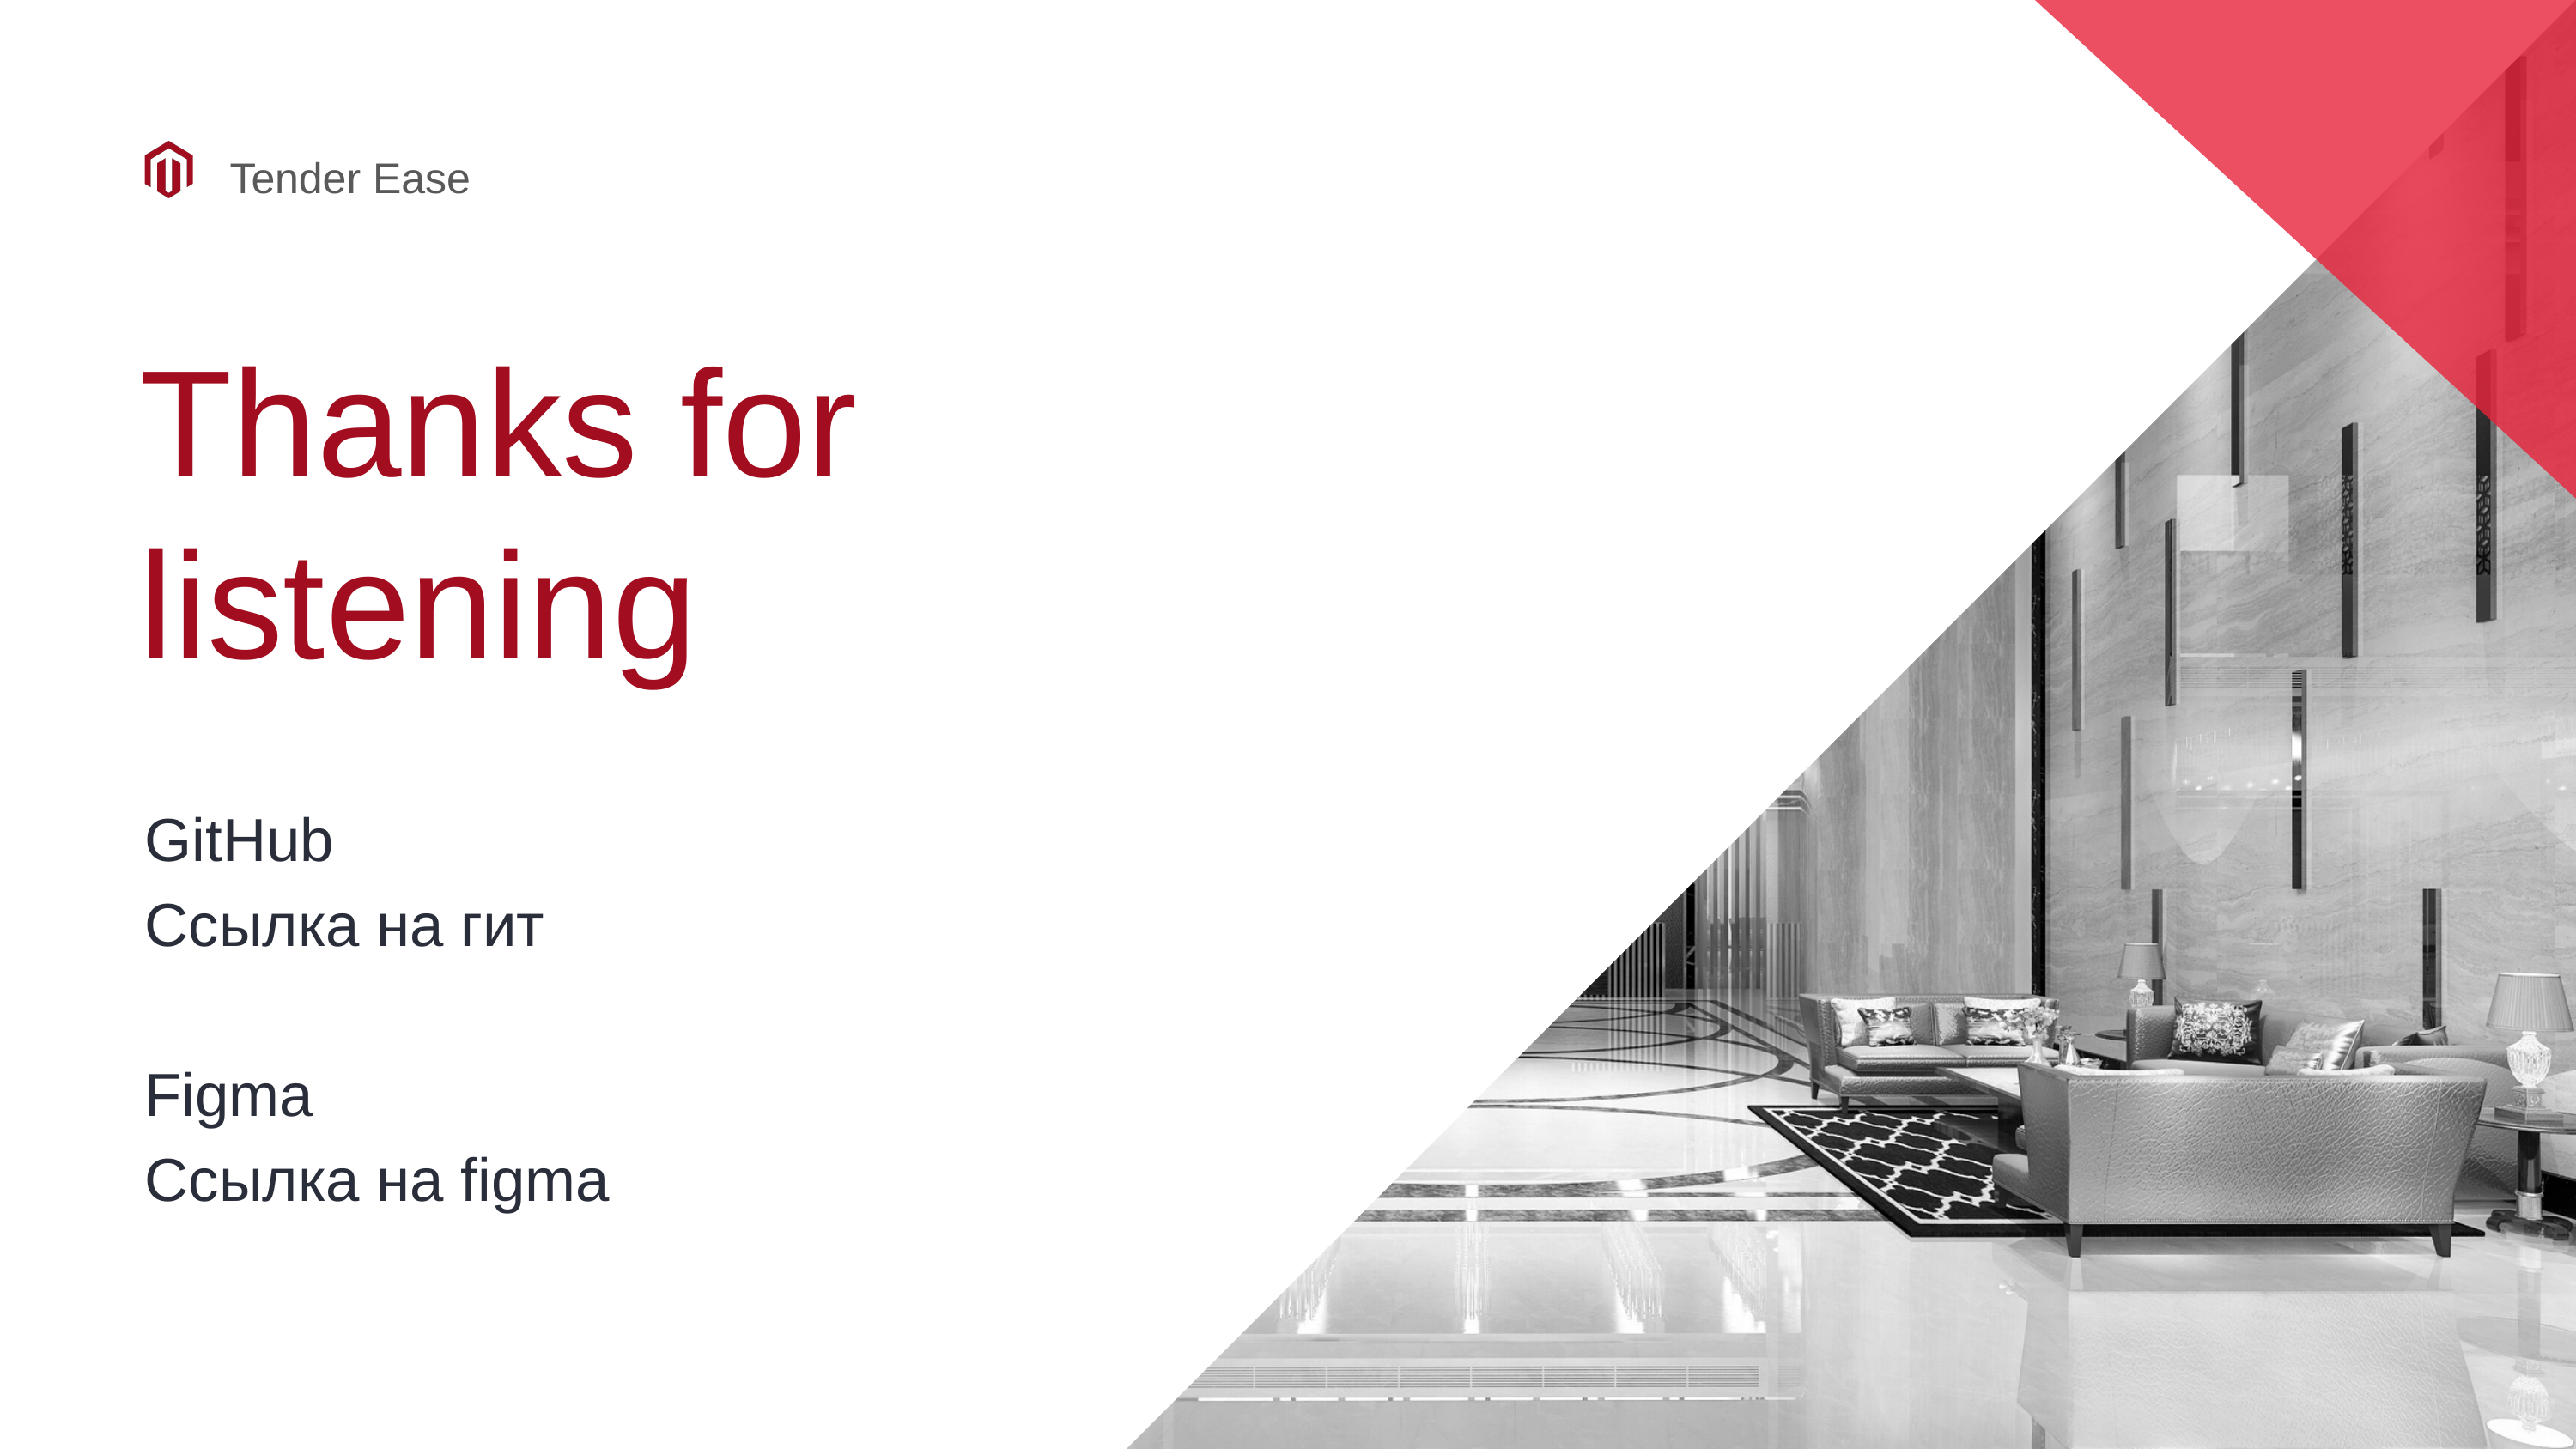

Tender Ease
Thanks for listening
GitHub
Ссылка на гит
Figma
Ссылка на figma